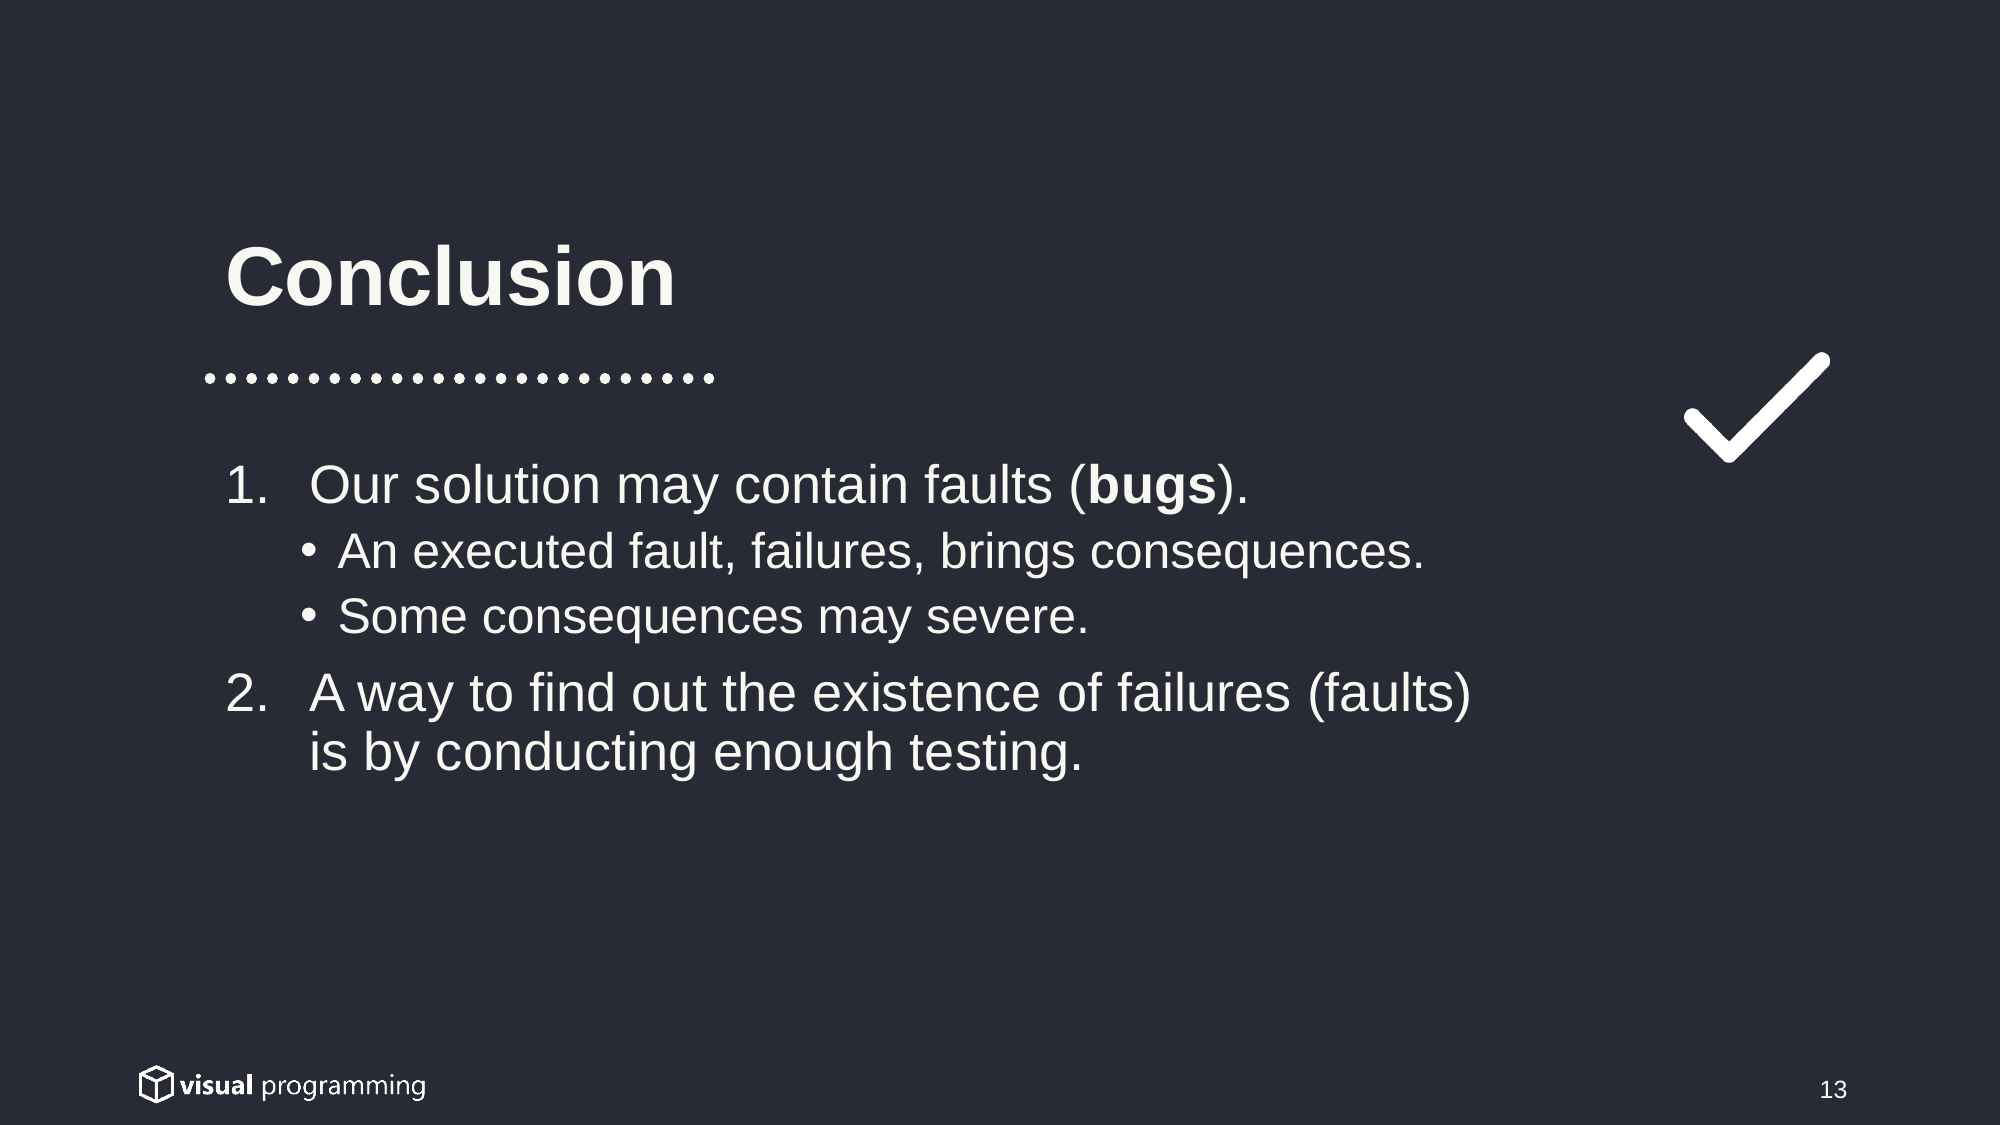

Conclusion
Our solution may contain faults (bugs).
An executed fault, failures, brings consequences.
Some consequences may severe.
A way to find out the existence of failures (faults)
is by conducting enough testing.
13